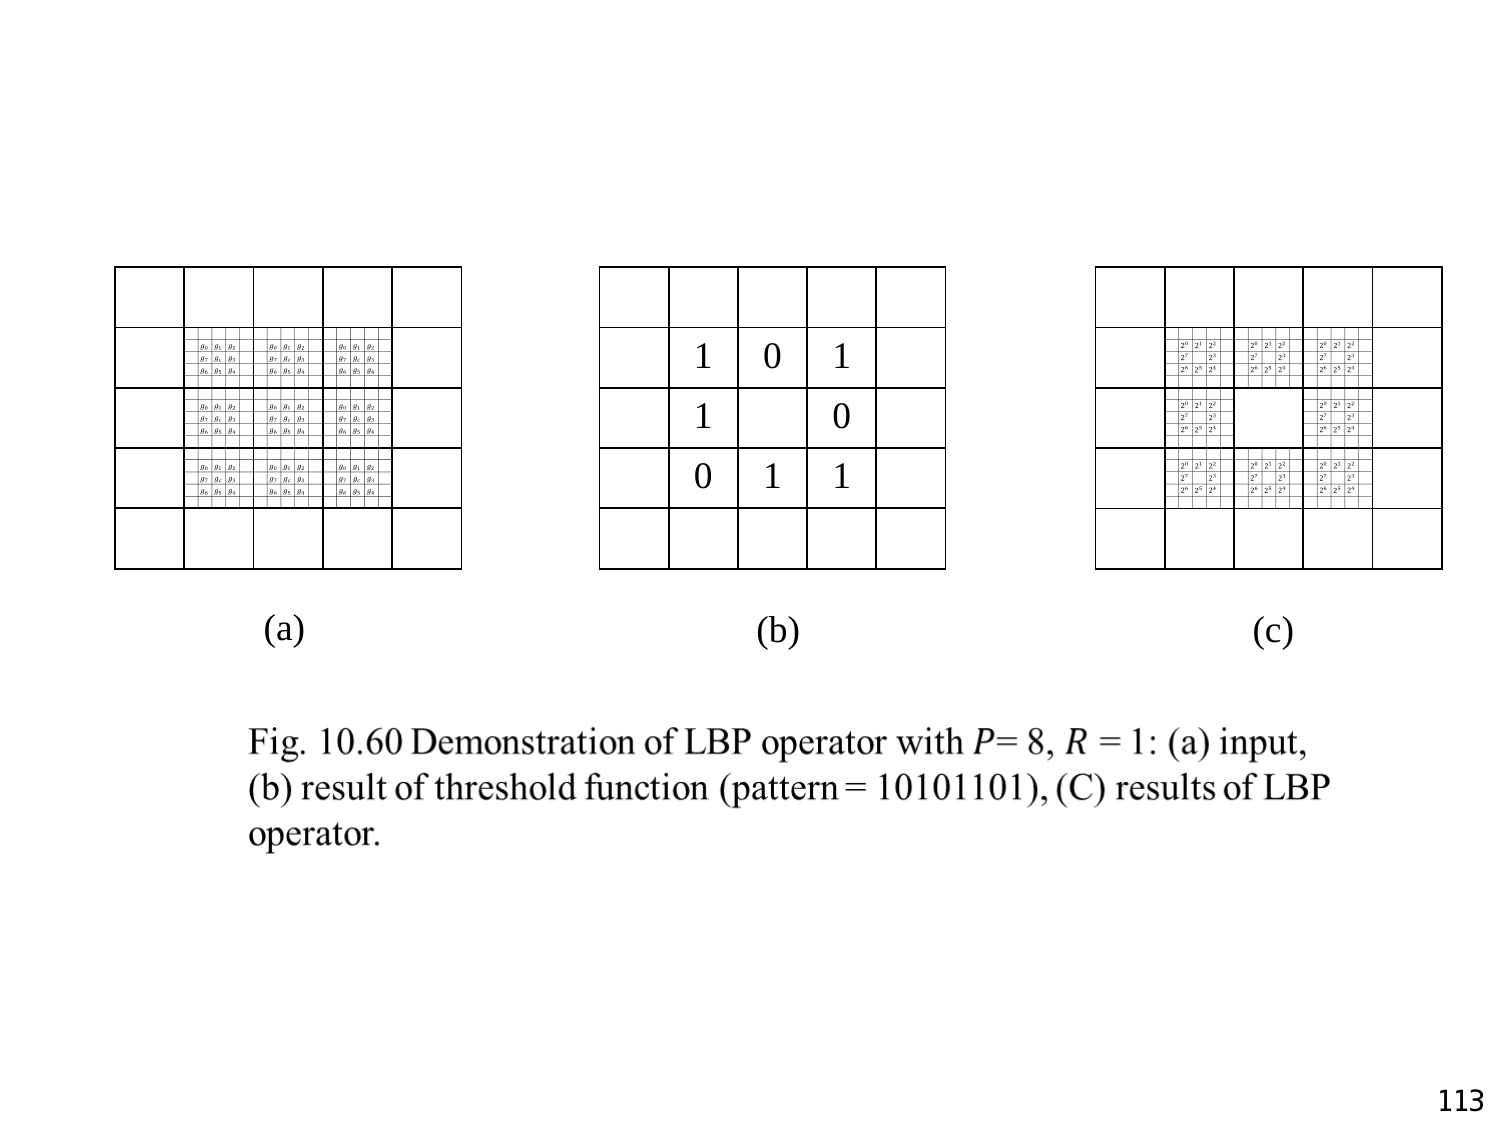

|  |  |  |  |  |
| --- | --- | --- | --- | --- |
|  | 1 | 0 | 1 |  |
|  | 1 |  | 0 |  |
|  | 0 | 1 | 1 |  |
|  |  |  |  |  |
|  |  |  |  |  |
| --- | --- | --- | --- | --- |
|  |  |  |  |  |
|  |  |  |  |  |
|  |  |  |  |  |
|  |  |  |  |  |
|  |  |  |  |  |
| --- | --- | --- | --- | --- |
|  |  |  |  |  |
|  |  |  |  |  |
|  |  |  |  |  |
|  |  |  |  |  |
(a)
(b)
(c)

113
#